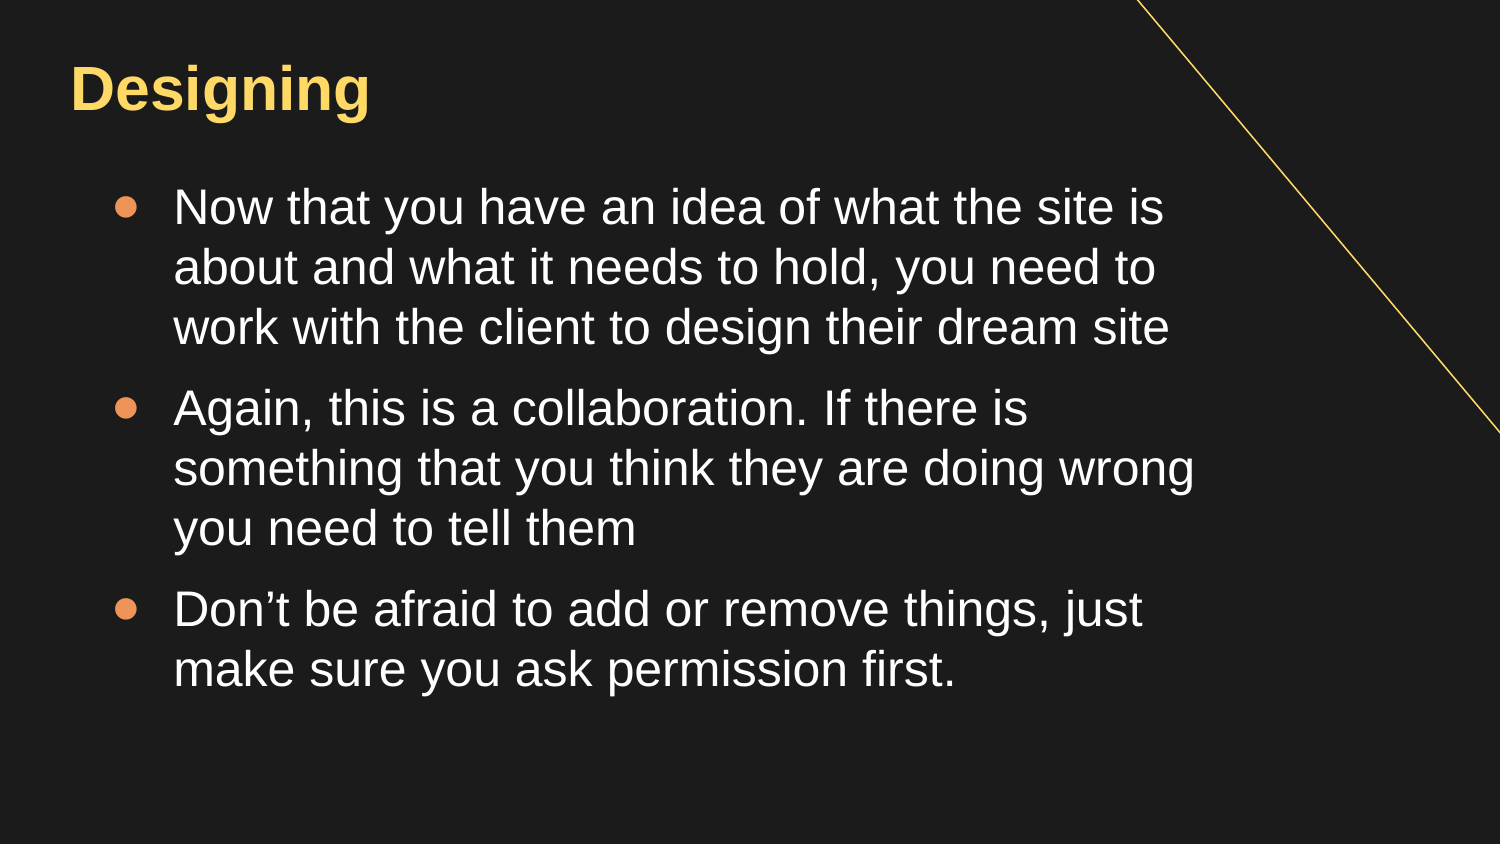

# Designing
Now that you have an idea of what the site is about and what it needs to hold, you need to work with the client to design their dream site
Again, this is a collaboration. If there is something that you think they are doing wrong you need to tell them
Don’t be afraid to add or remove things, just make sure you ask permission first.